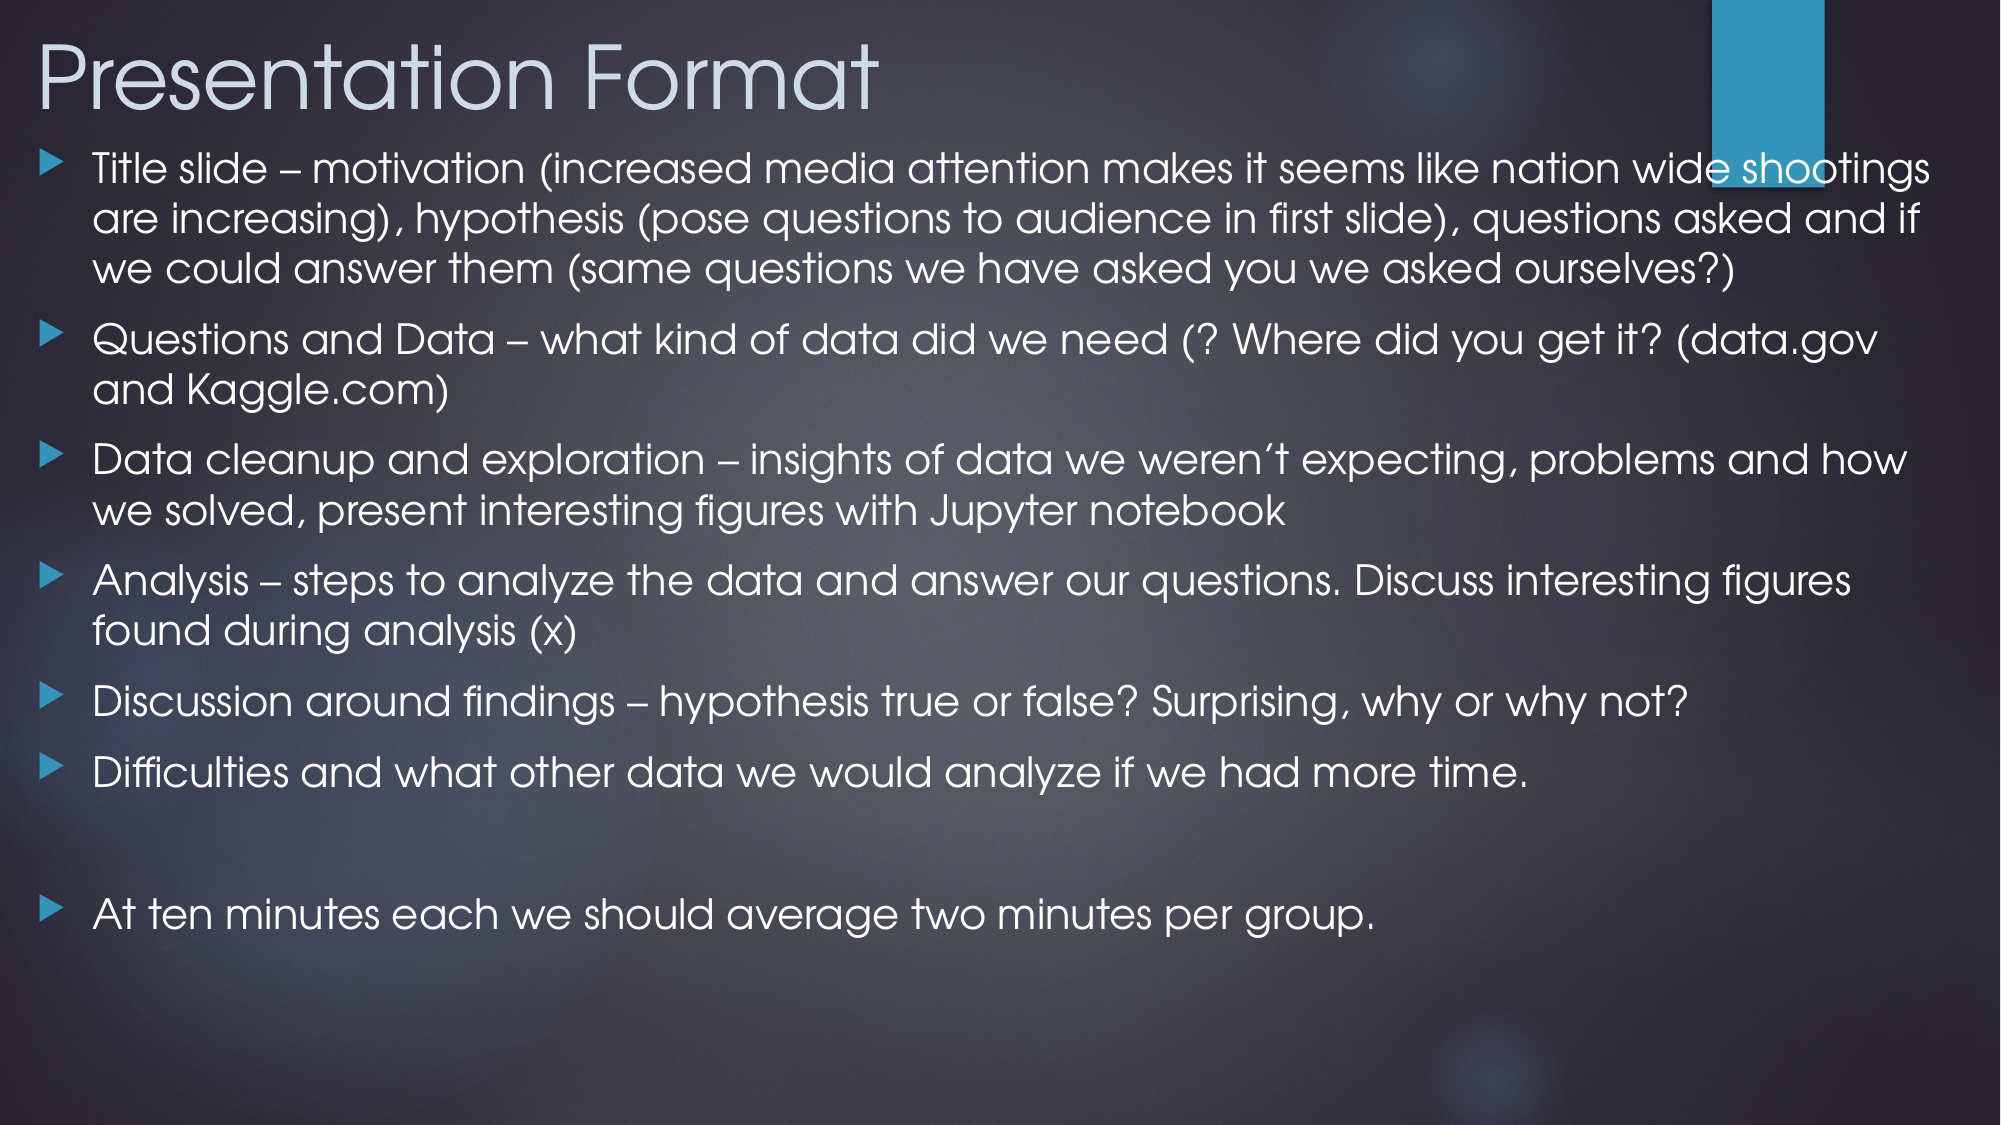

# Presentation Format
Title slide – motivation (increased media attention makes it seems like nation wide shootings are increasing), hypothesis (pose questions to audience in first slide), questions asked and if we could answer them (same questions we have asked you we asked ourselves?)
Questions and Data – what kind of data did we need (? Where did you get it? (data.gov and Kaggle.com)
Data cleanup and exploration – insights of data we weren’t expecting, problems and how we solved, present interesting figures with Jupyter notebook
Analysis – steps to analyze the data and answer our questions. Discuss interesting figures found during analysis (x)
Discussion around findings – hypothesis true or false? Surprising, why or why not?
Difficulties and what other data we would analyze if we had more time.

At ten minutes each we should average two minutes per group.